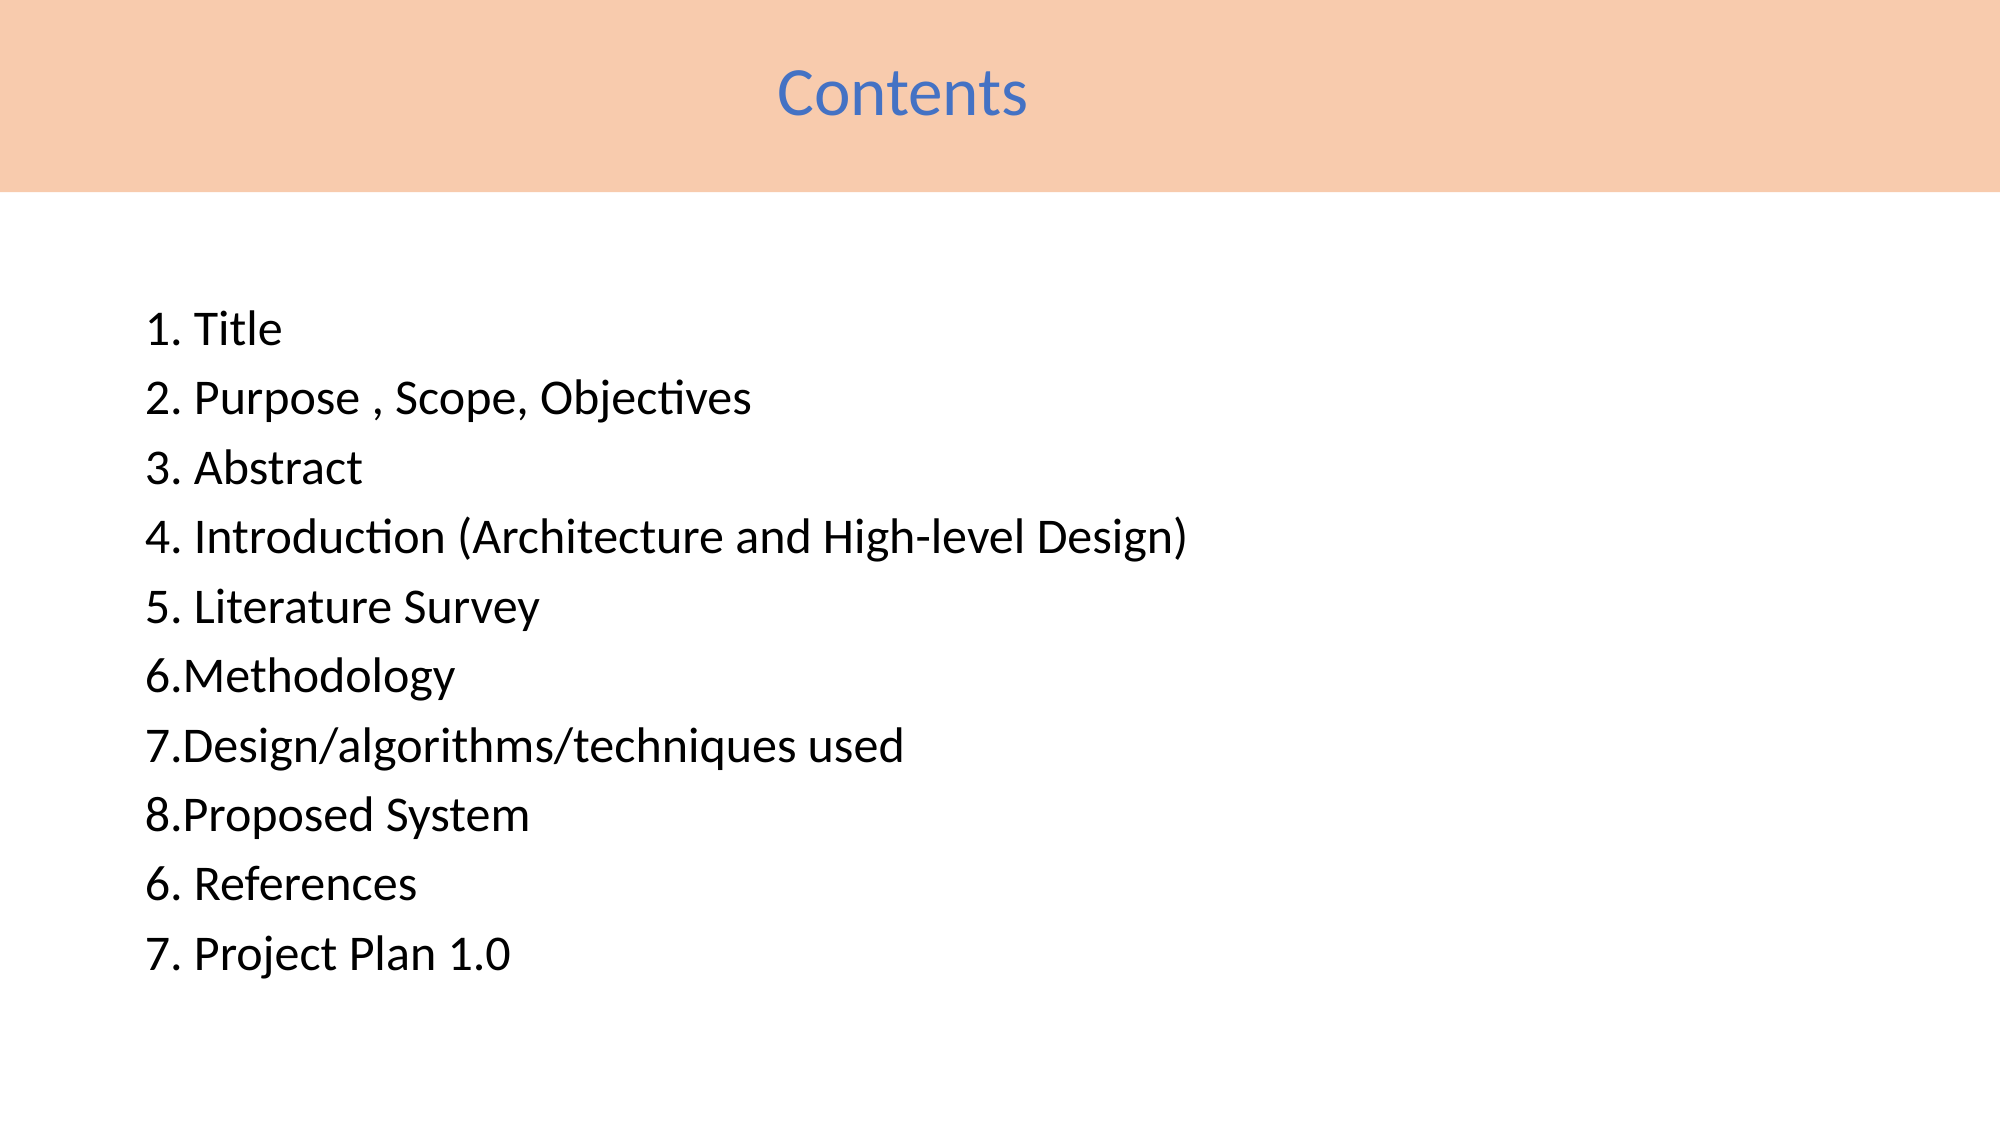

# Contents
1. Title
2. Purpose , Scope, Objectives
3. Abstract
4. Introduction (Architecture and High-level Design)
5. Literature Survey
6.Methodology
7.Design/algorithms/techniques used
8.Proposed System
6. References
7. Project Plan 1.0